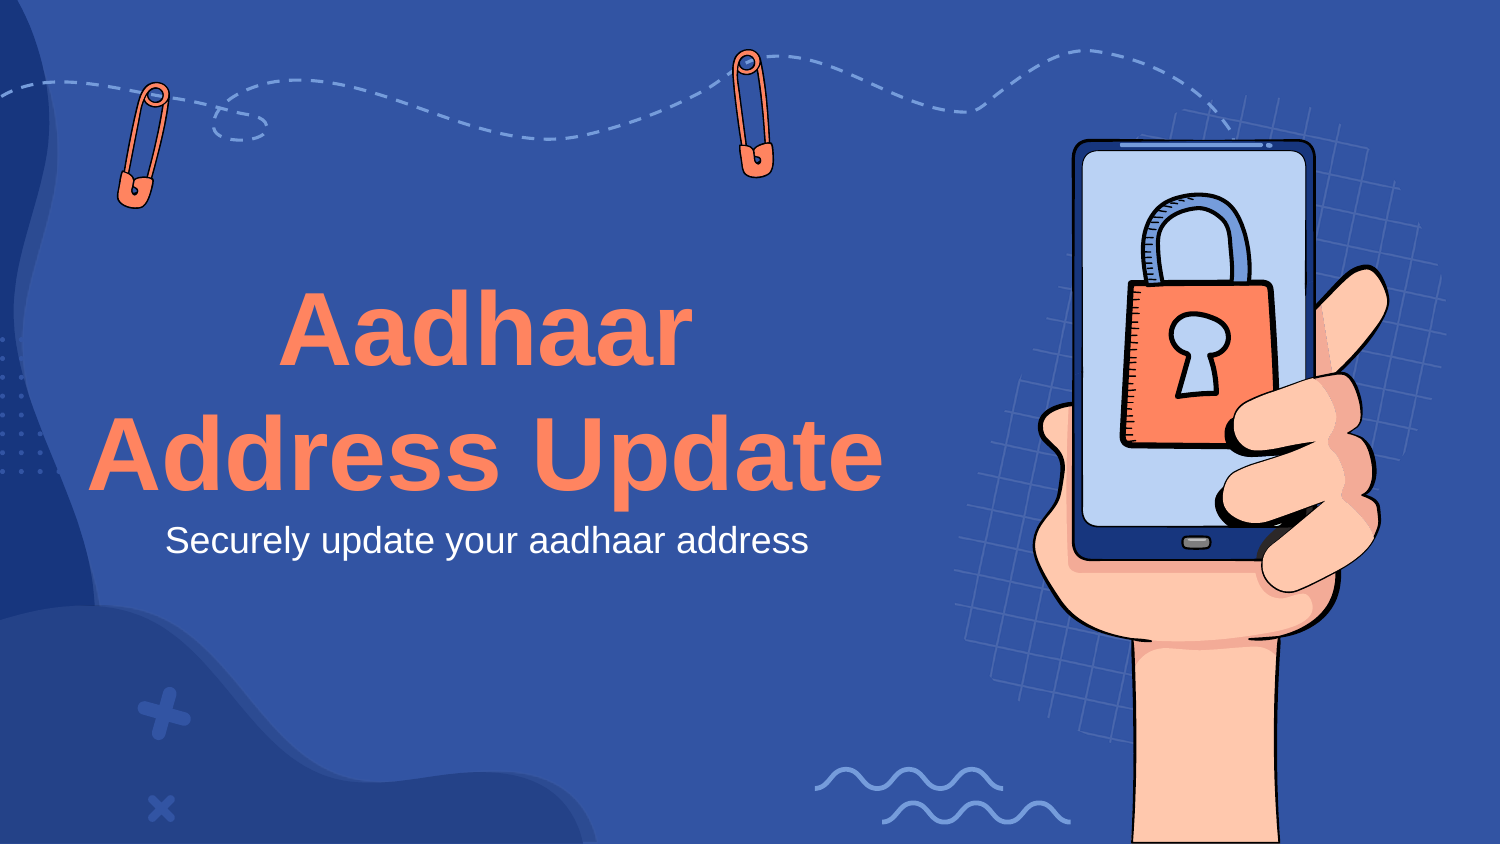

# Aadhaar Address Update

Securely update your aadhaar address